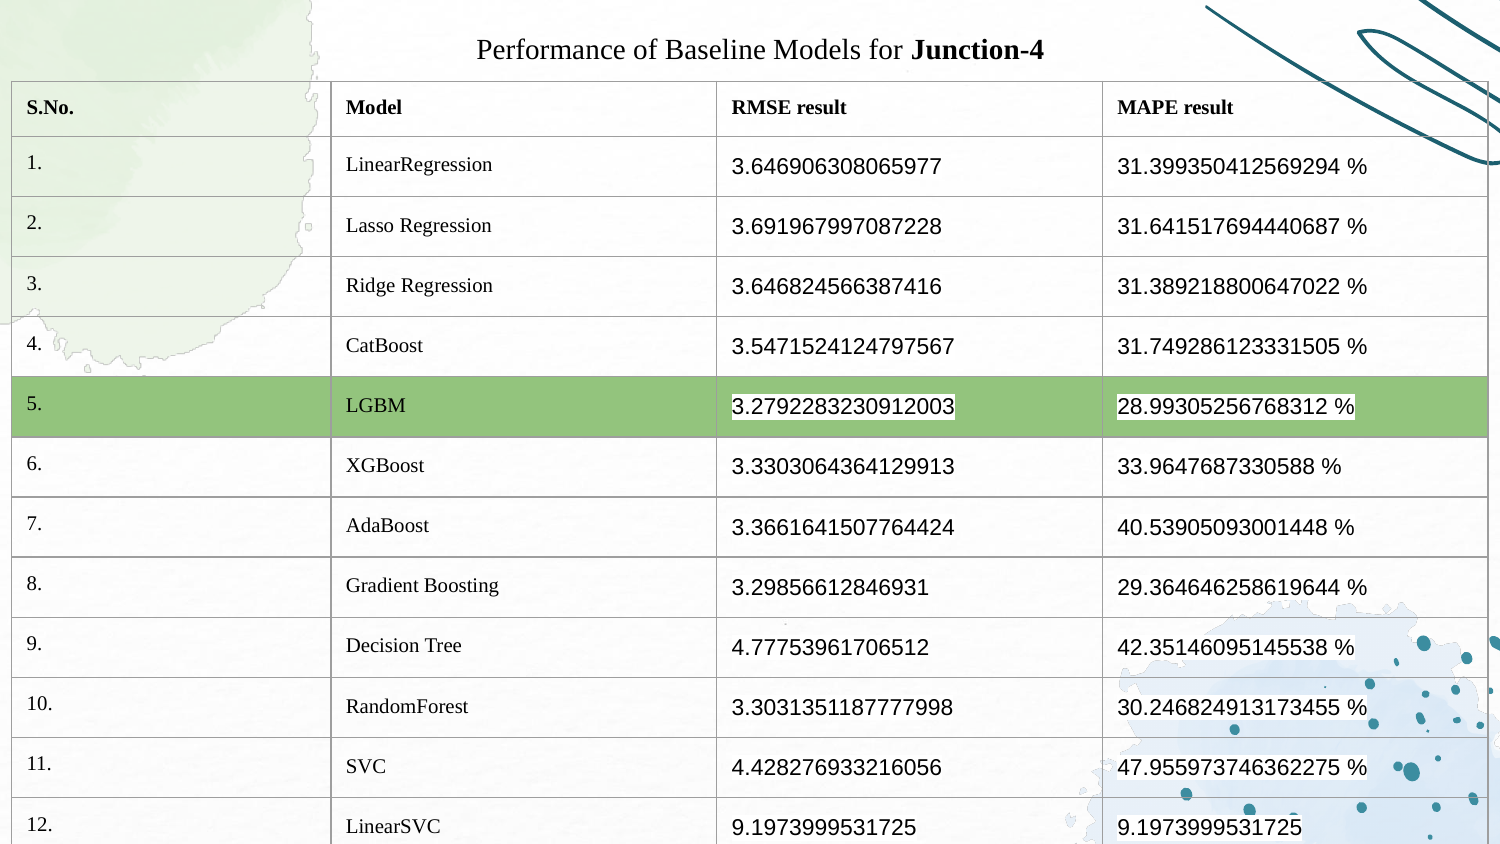

Performance of Baseline Models for Junction-4
| S.No. | Model | RMSE result | MAPE result |
| --- | --- | --- | --- |
| 1. | LinearRegression | 3.646906308065977 | 31.399350412569294 % |
| 2. | Lasso Regression | 3.691967997087228 | 31.641517694440687 % |
| 3. | Ridge Regression | 3.646824566387416 | 31.389218800647022 % |
| 4. | CatBoost | 3.5471524124797567 | 31.749286123331505 % |
| 5. | LGBM | 3.2792283230912003 | 28.99305256768312 % |
| 6. | XGBoost | 3.3303064364129913 | 33.9647687330588 % |
| 7. | AdaBoost | 3.3661641507764424 | 40.53905093001448 % |
| 8. | Gradient Boosting | 3.29856612846931 | 29.364646258619644 % |
| 9. | Decision Tree | 4.77753961706512 | 42.35146095145538 % |
| 10. | RandomForest | 3.3031351187777998 | 30.246824913173455 % |
| 11. | SVC | 4.428276933216056 | 47.955973746362275 % |
| 12. | LinearSVC | 9.1973999531725 | 9.1973999531725 |